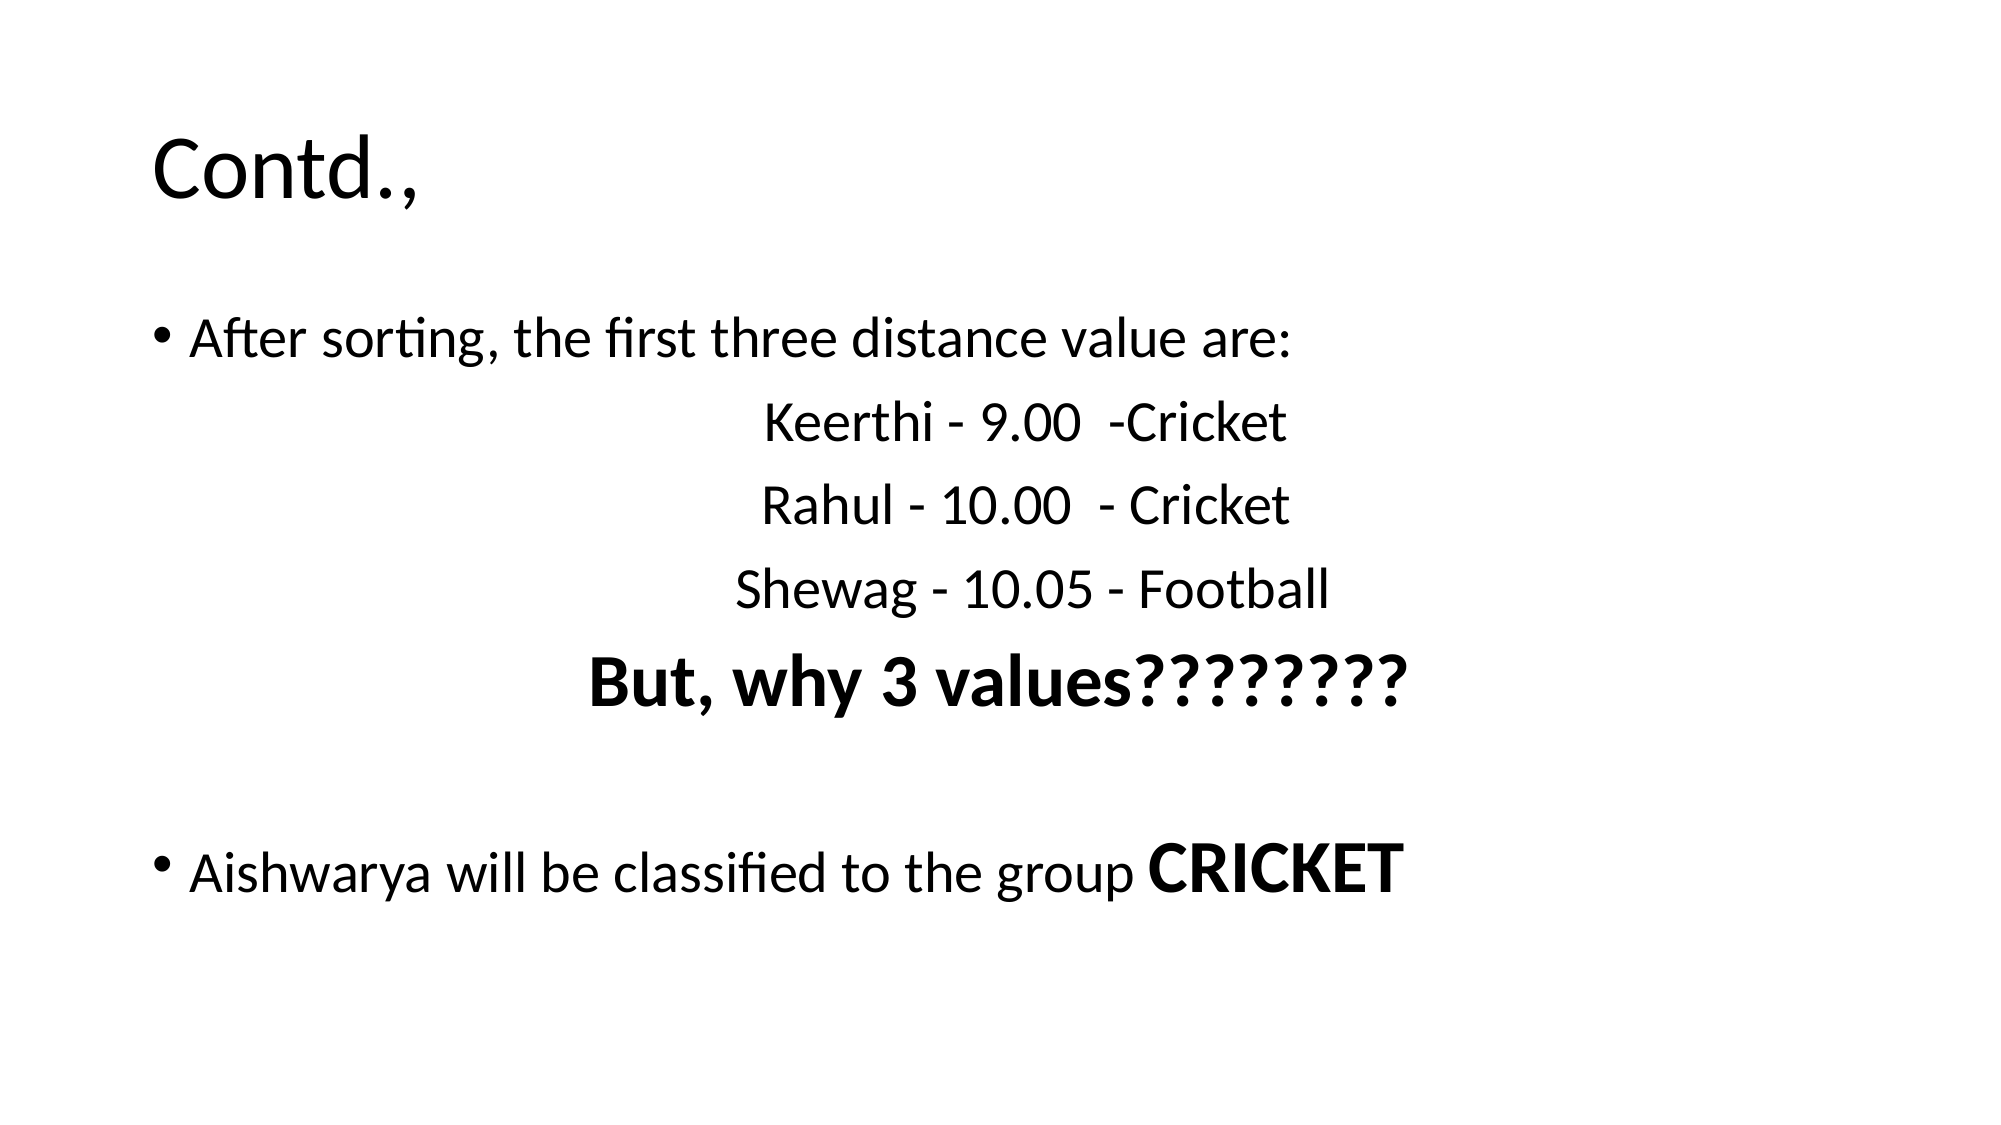

# Contd.,
After sorting, the first three distance value are:
    Keerthi - 9.00  -Cricket
    Rahul - 10.00  - Cricket
     Shewag - 10.05 - Football
But, why 3 values????????

Aishwarya will be classified to the group CRICKET